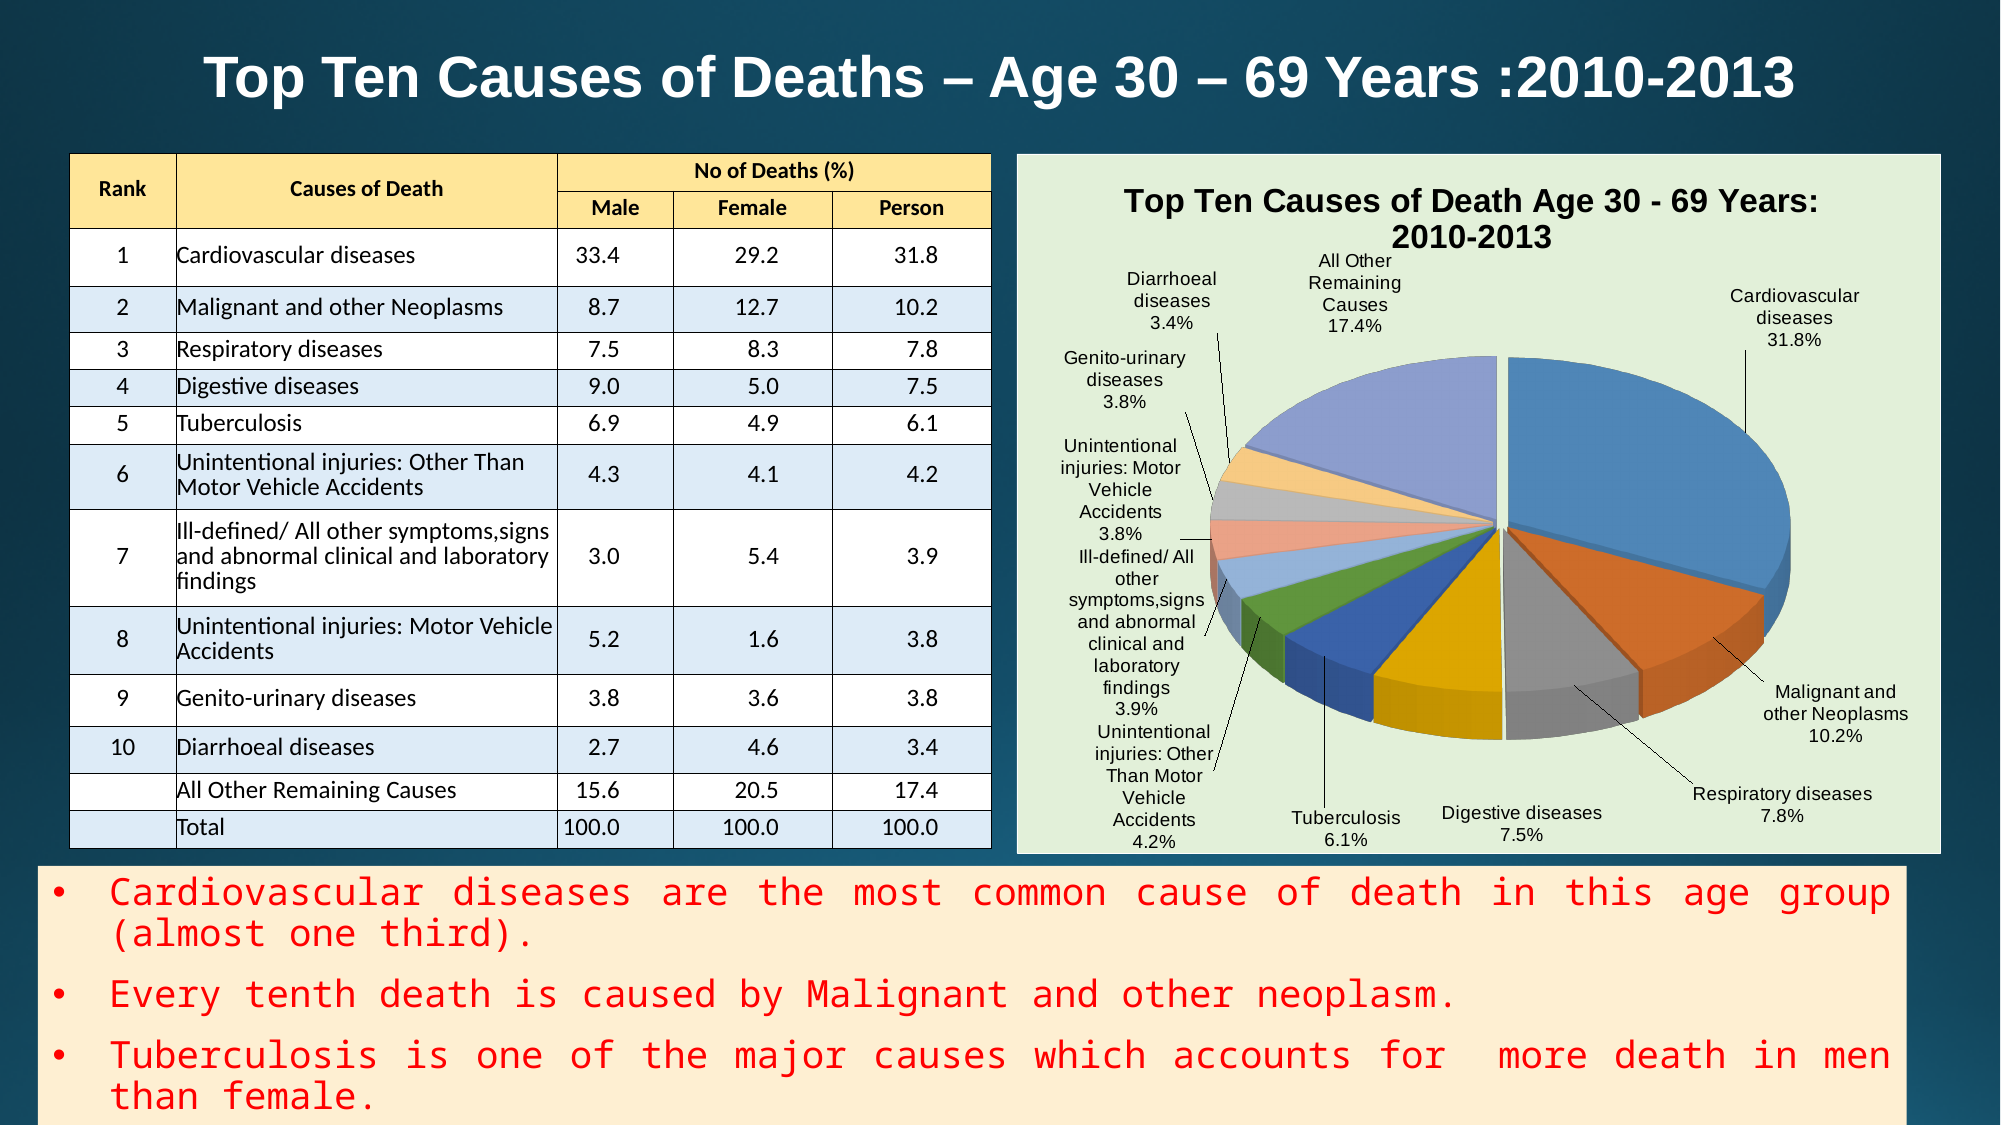

# Top Ten Causes of Deaths – Age 30 – 69 Years :2010-2013

[unsupported chart]

| Rank | Causes of Death | No of Deaths (%) |  |  |
| --- | --- | --- | --- | --- |
|  |  | Male | Female | Person |
| 1 | Cardiovascular diseases | 33.4 | 29.2 | 31.8 |
| 2 | Malignant and other Neoplasms | 8.7 | 12.7 | 10.2 |
| 3 | Respiratory diseases | 7.5 | 8.3 | 7.8 |
| 4 | Digestive diseases | 9.0 | 5.0 | 7.5 |
| 5 | Tuberculosis | 6.9 | 4.9 | 6.1 |
| 6 | Unintentional injuries: Other Than Motor Vehicle Accidents | 4.3 | 4.1 | 4.2 |
| 7 | Ill-defined/ All other symptoms,signs and abnormal clinical and laboratory findings | 3.0 | 5.4 | 3.9 |
| 8 | Unintentional injuries: Motor Vehicle Accidents | 5.2 | 1.6 | 3.8 |
| 9 | Genito-urinary diseases | 3.8 | 3.6 | 3.8 |
| 10 | Diarrhoeal diseases | 2.7 | 4.6 | 3.4 |
|  | All Other Remaining Causes | 15.6 | 20.5 | 17.4 |
|  | Total | 100.0 | 100.0 | 100.0 |
Cardiovascular diseases are the most common cause of death in this age group (almost one third).
Every tenth death is caused by Malignant and other neoplasm.
Tuberculosis is one of the major causes which accounts for  more death in men than female.